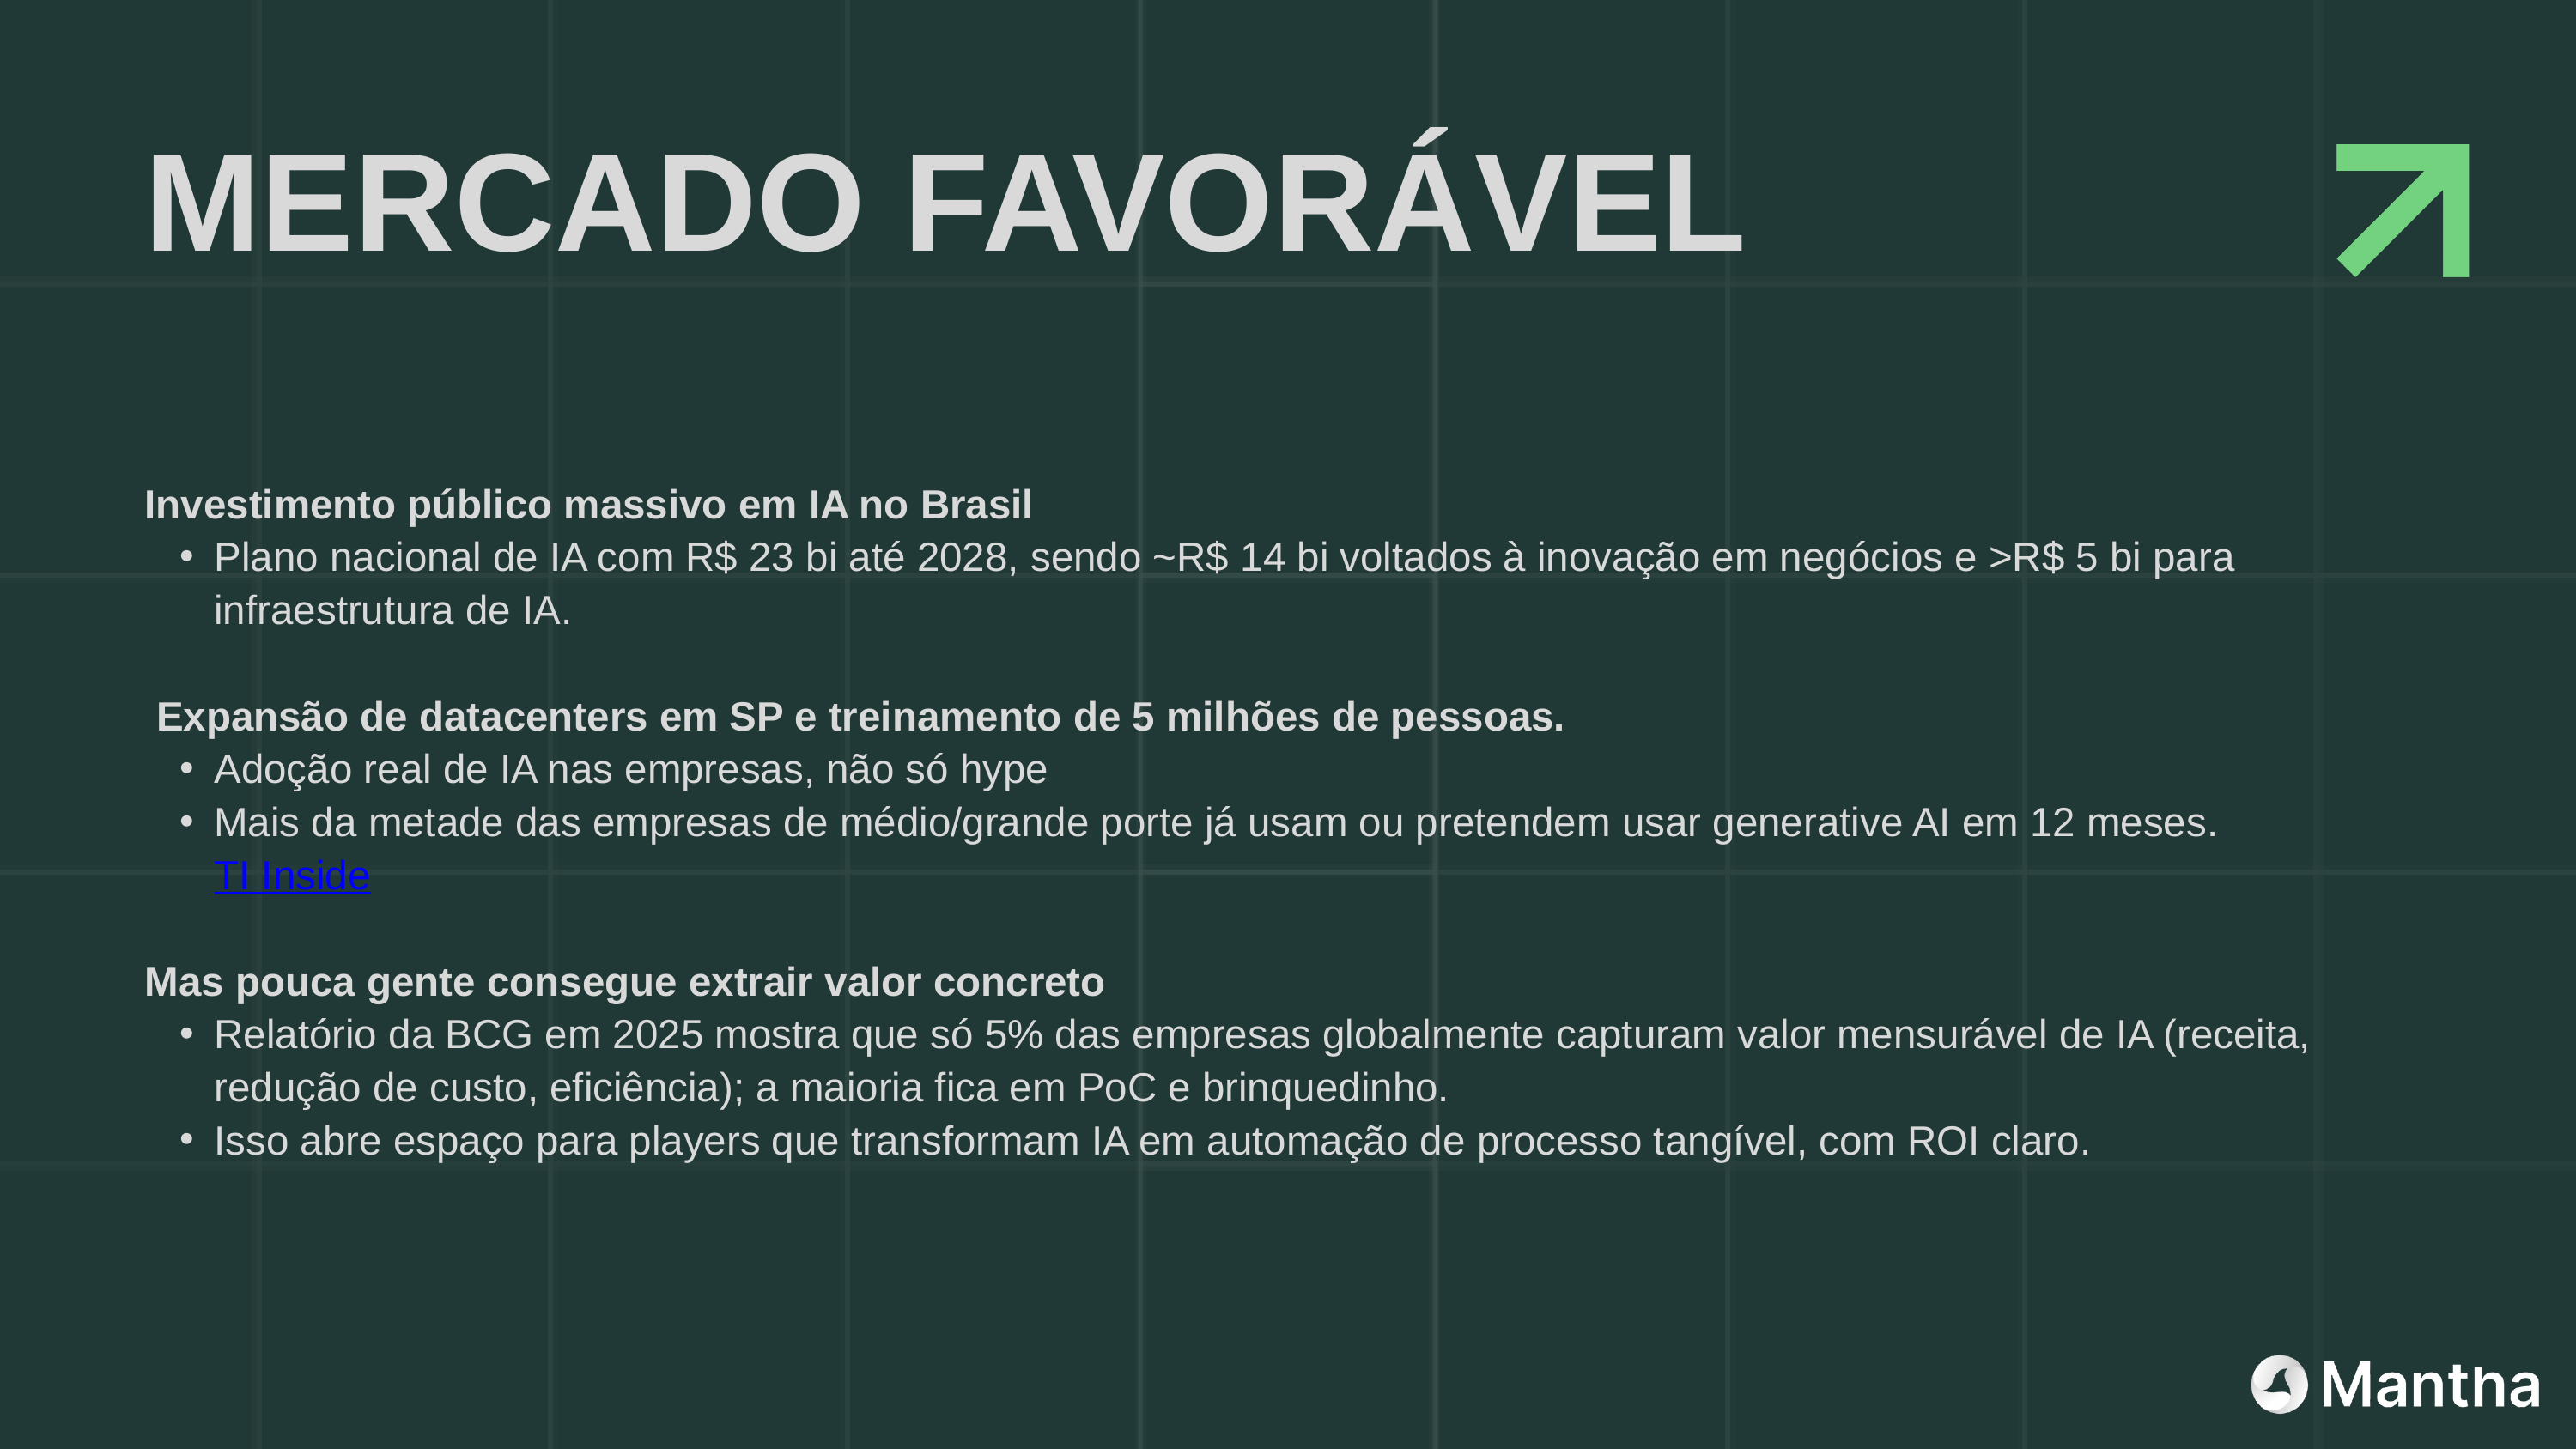

MERCADO FAVORÁVEL

Investimento público massivo em IA no Brasil
Plano nacional de IA com R$ 23 bi até 2028, sendo ~R$ 14 bi voltados à inovação em negócios e >R$ 5 bi para infraestrutura de IA.

 Expansão de datacenters em SP e treinamento de 5 milhões de pessoas.
Adoção real de IA nas empresas, não só hype
Mais da metade das empresas de médio/grande porte já usam ou pretendem usar generative AI em 12 meses. TI Inside

Mas pouca gente consegue extrair valor concreto
Relatório da BCG em 2025 mostra que só 5% das empresas globalmente capturam valor mensurável de IA (receita, redução de custo, eficiência); a maioria fica em PoC e brinquedinho.
Isso abre espaço para players que transformam IA em automação de processo tangível, com ROI claro.